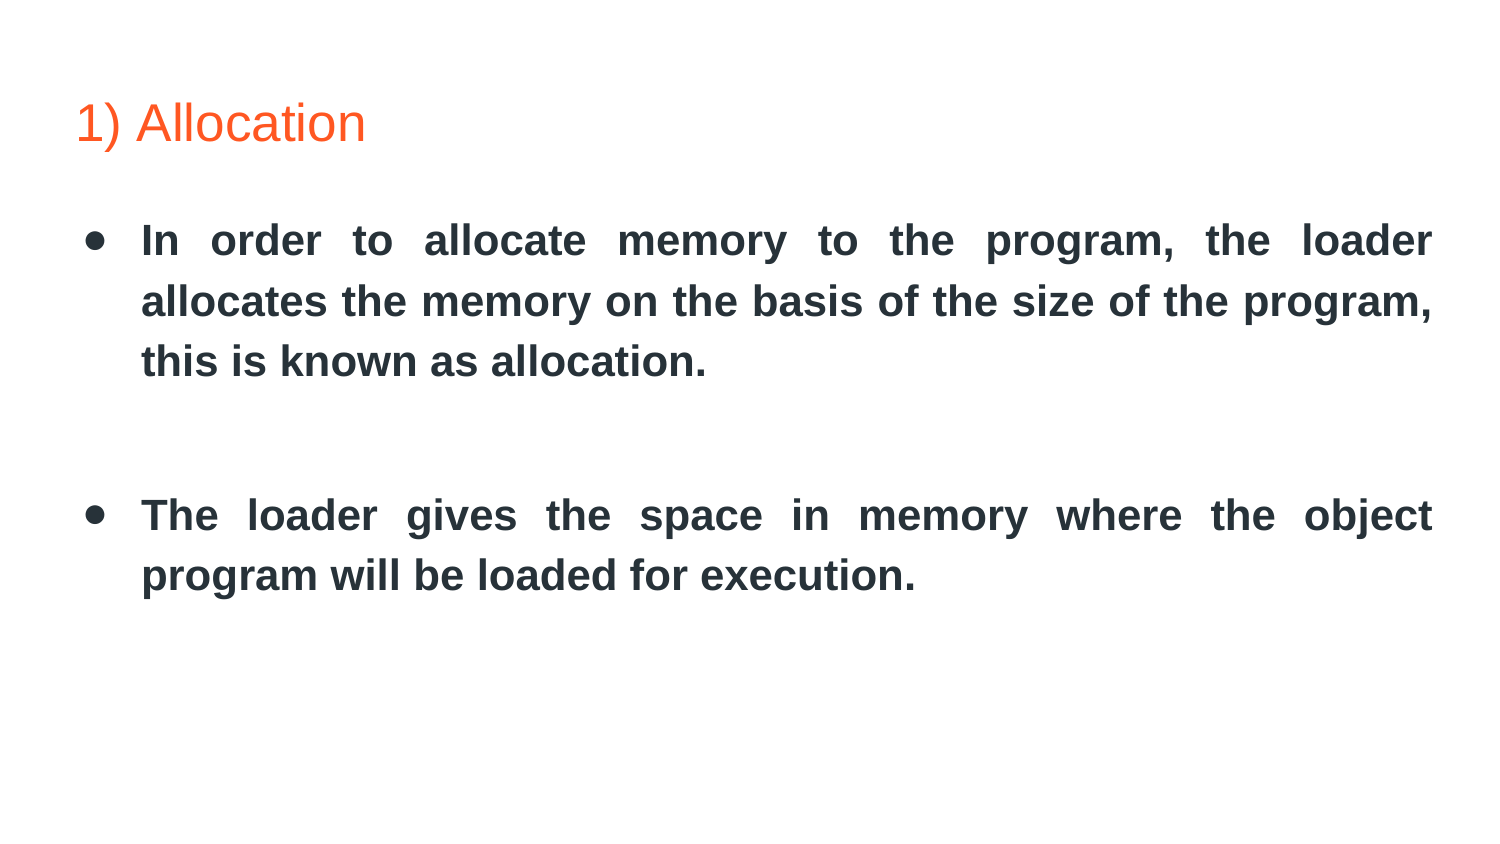

# Allocation
In order to allocate memory to the program, the loader allocates the memory on the basis of the size of the program, this is known as allocation.

The loader gives the space in memory where the object program will be loaded for execution.